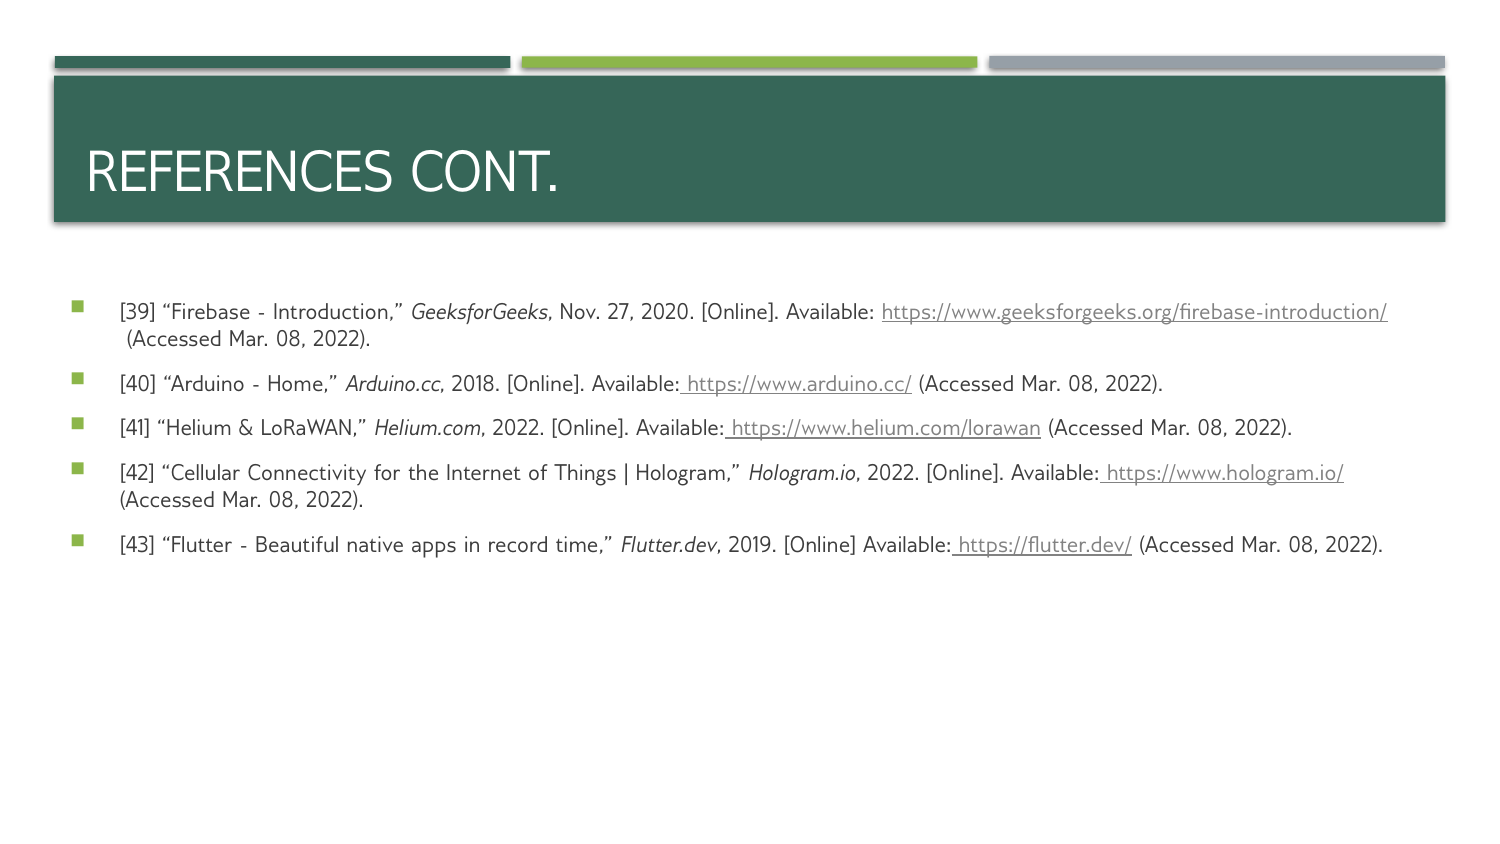

# References Cont.

[39] “Firebase - Introduction,” GeeksforGeeks, Nov. 27, 2020. [Online]. Available: https://www.geeksforgeeks.org/firebase-introduction/ (Accessed Mar. 08, 2022).
[40] “Arduino - Home,” Arduino.cc, 2018. [Online]. Available: https://www.arduino.cc/ (Accessed Mar. 08, 2022).
[41] “Helium & LoRaWAN,” Helium.com, 2022. [Online]. Available: https://www.helium.com/lorawan (Accessed Mar. 08, 2022).
[42] “Cellular Connectivity for the Internet of Things | Hologram,” Hologram.io, 2022. [Online]. Available: https://www.hologram.io/ (Accessed Mar. 08, 2022).
[43] “Flutter - Beautiful native apps in record time,” Flutter.dev, 2019. [Online] Available: https://flutter.dev/ (Accessed Mar. 08, 2022).